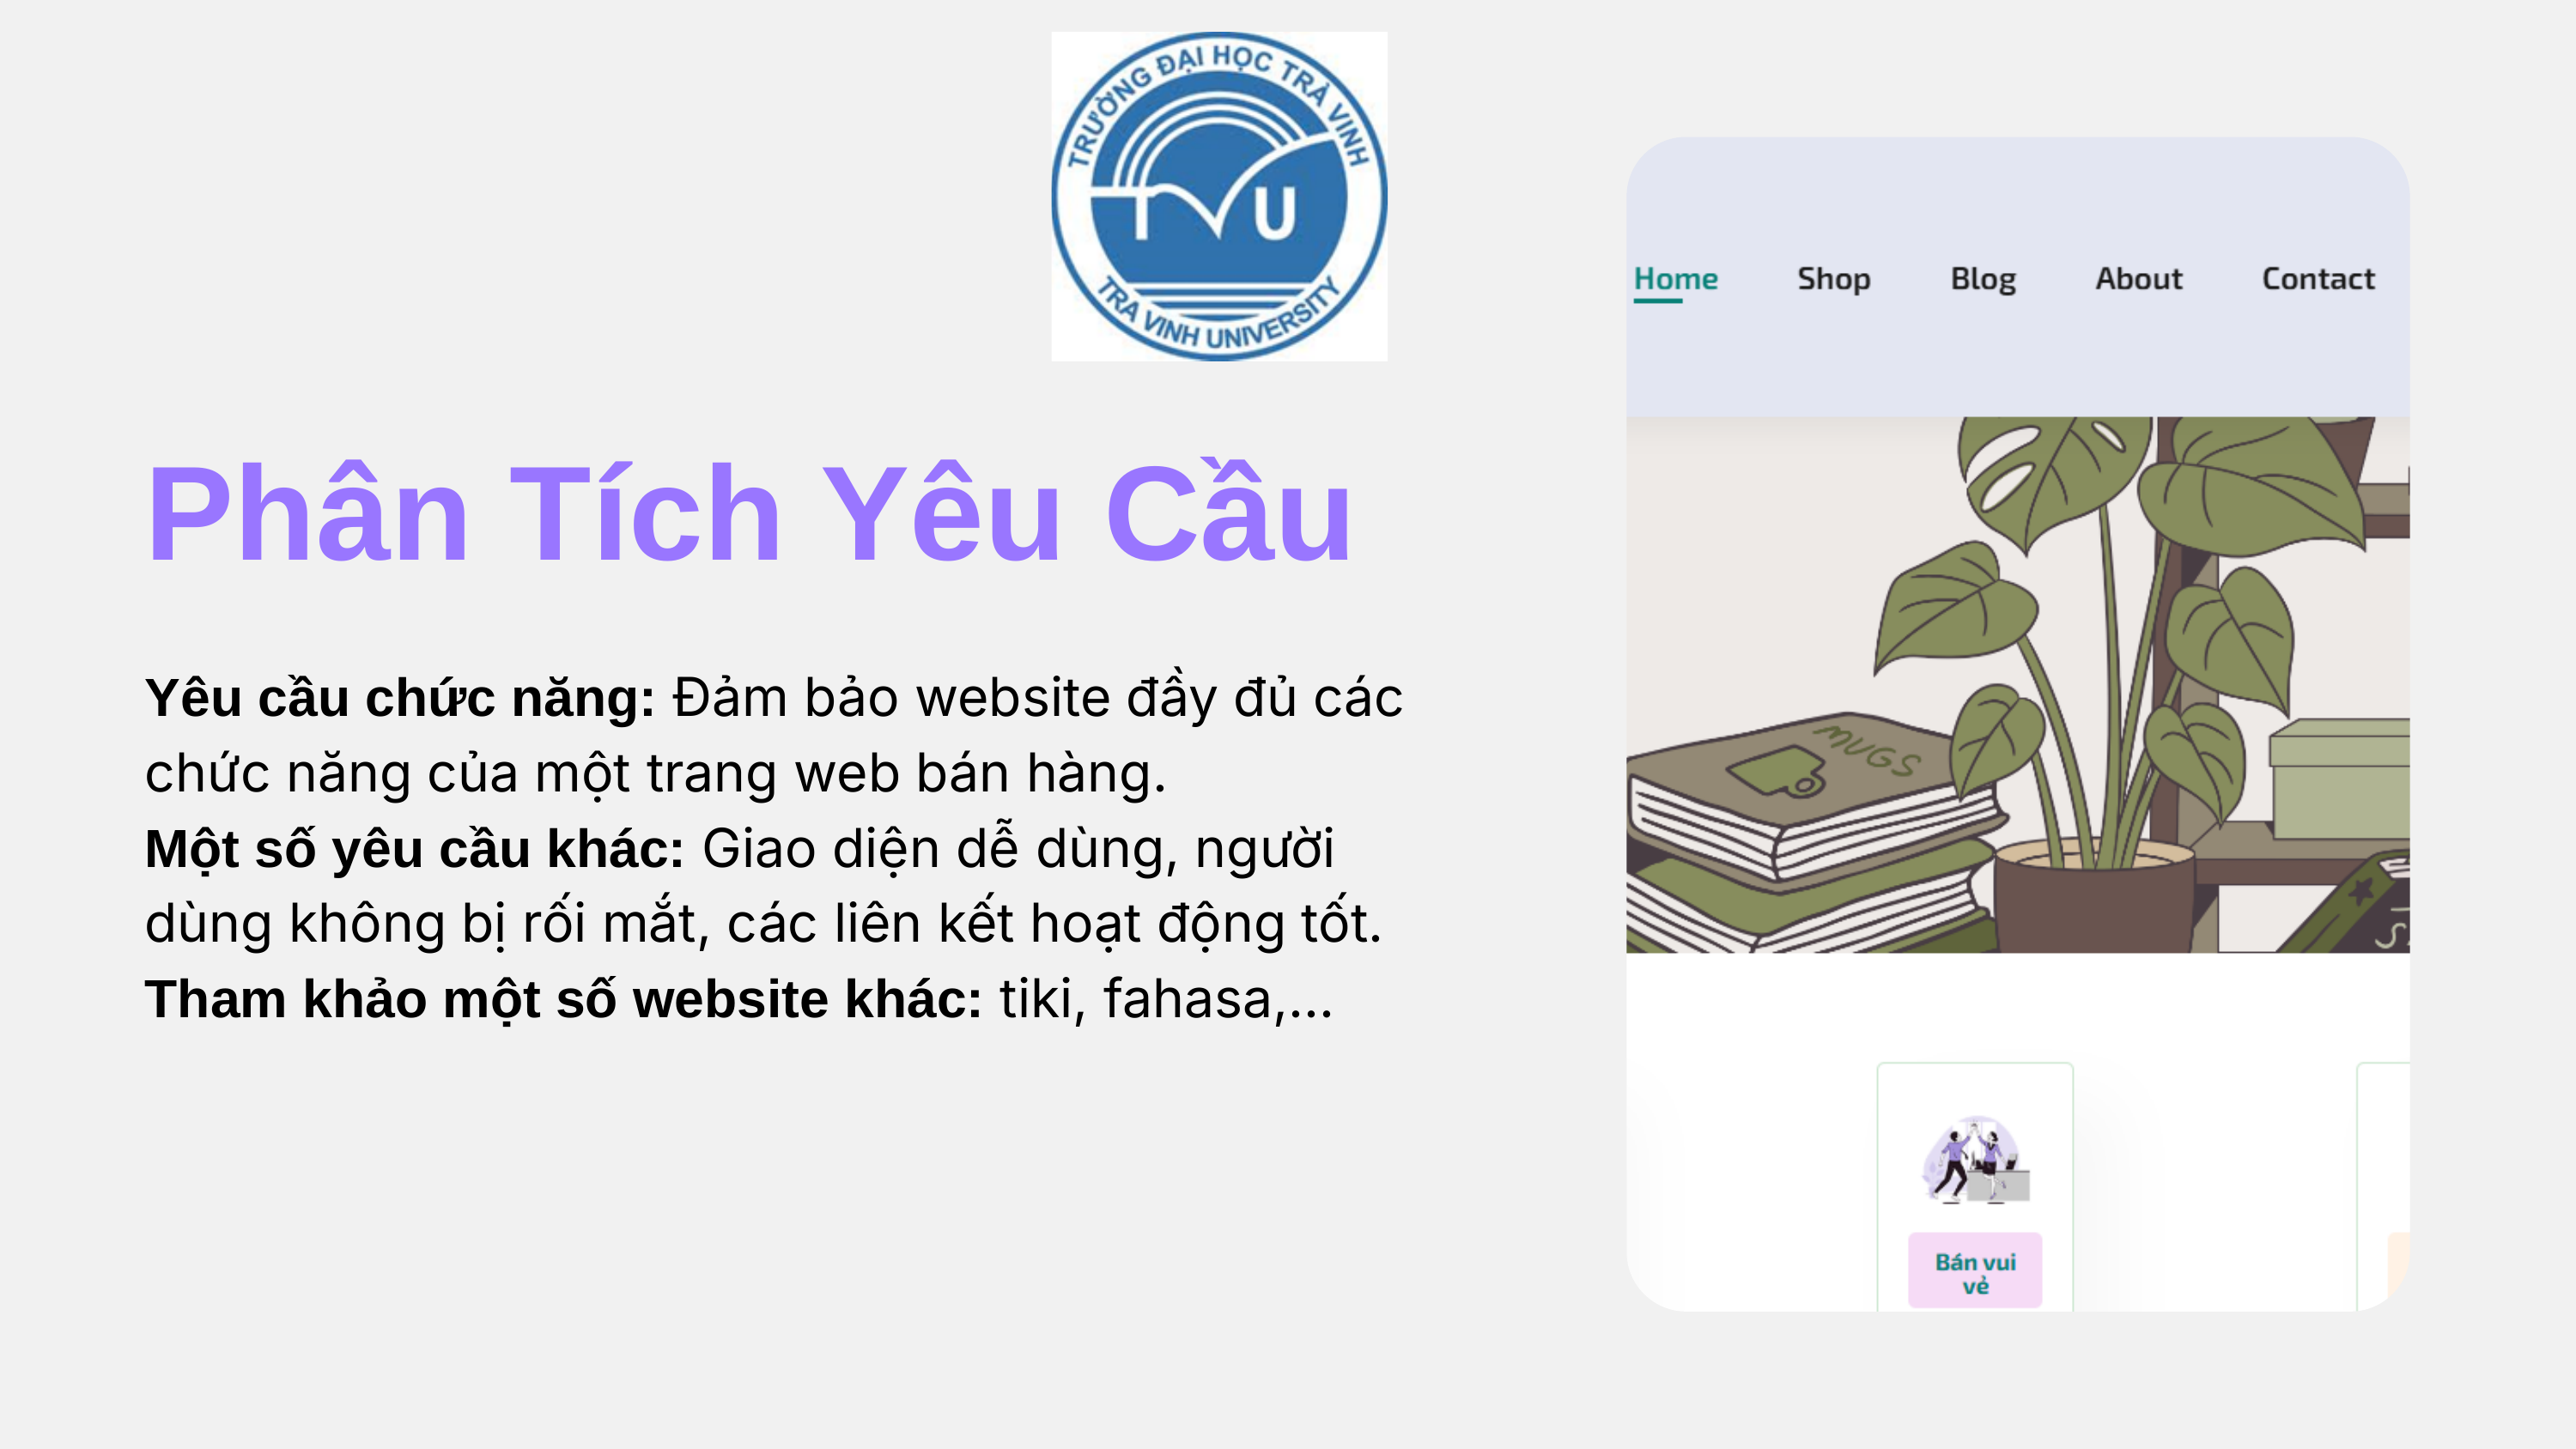

Phân Tích Yêu Cầu
Yêu cầu chức năng: Đảm bảo website đầy đủ các chức năng của một trang web bán hàng.
Một số yêu cầu khác: Giao diện dễ dùng, người dùng không bị rối mắt, các liên kết hoạt động tốt.
Tham khảo một số website khác: tiki, fahasa,...